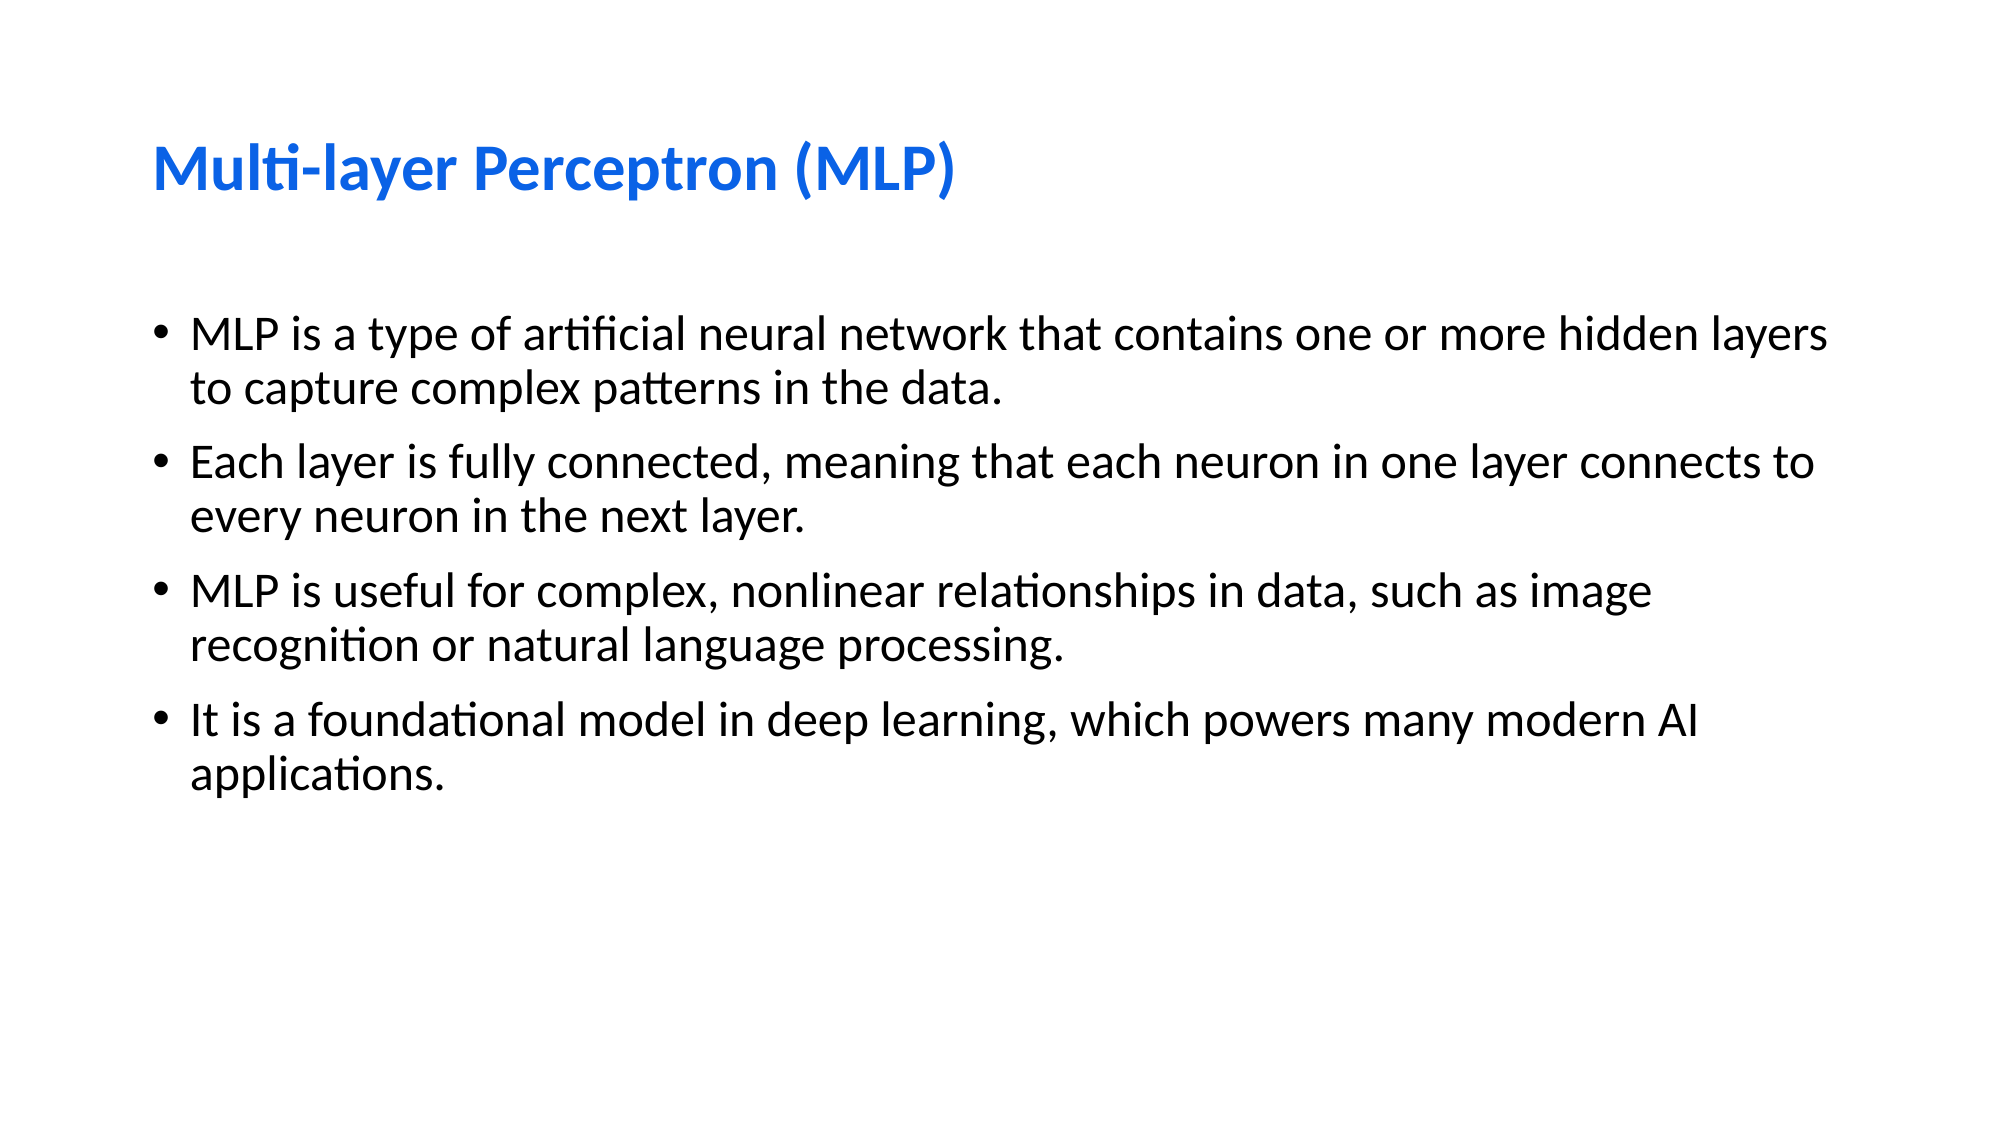

# Multi-layer Perceptron (MLP)
MLP is a type of artificial neural network that contains one or more hidden layers to capture complex patterns in the data.
Each layer is fully connected, meaning that each neuron in one layer connects to every neuron in the next layer.
MLP is useful for complex, nonlinear relationships in data, such as image recognition or natural language processing.
It is a foundational model in deep learning, which powers many modern AI applications.